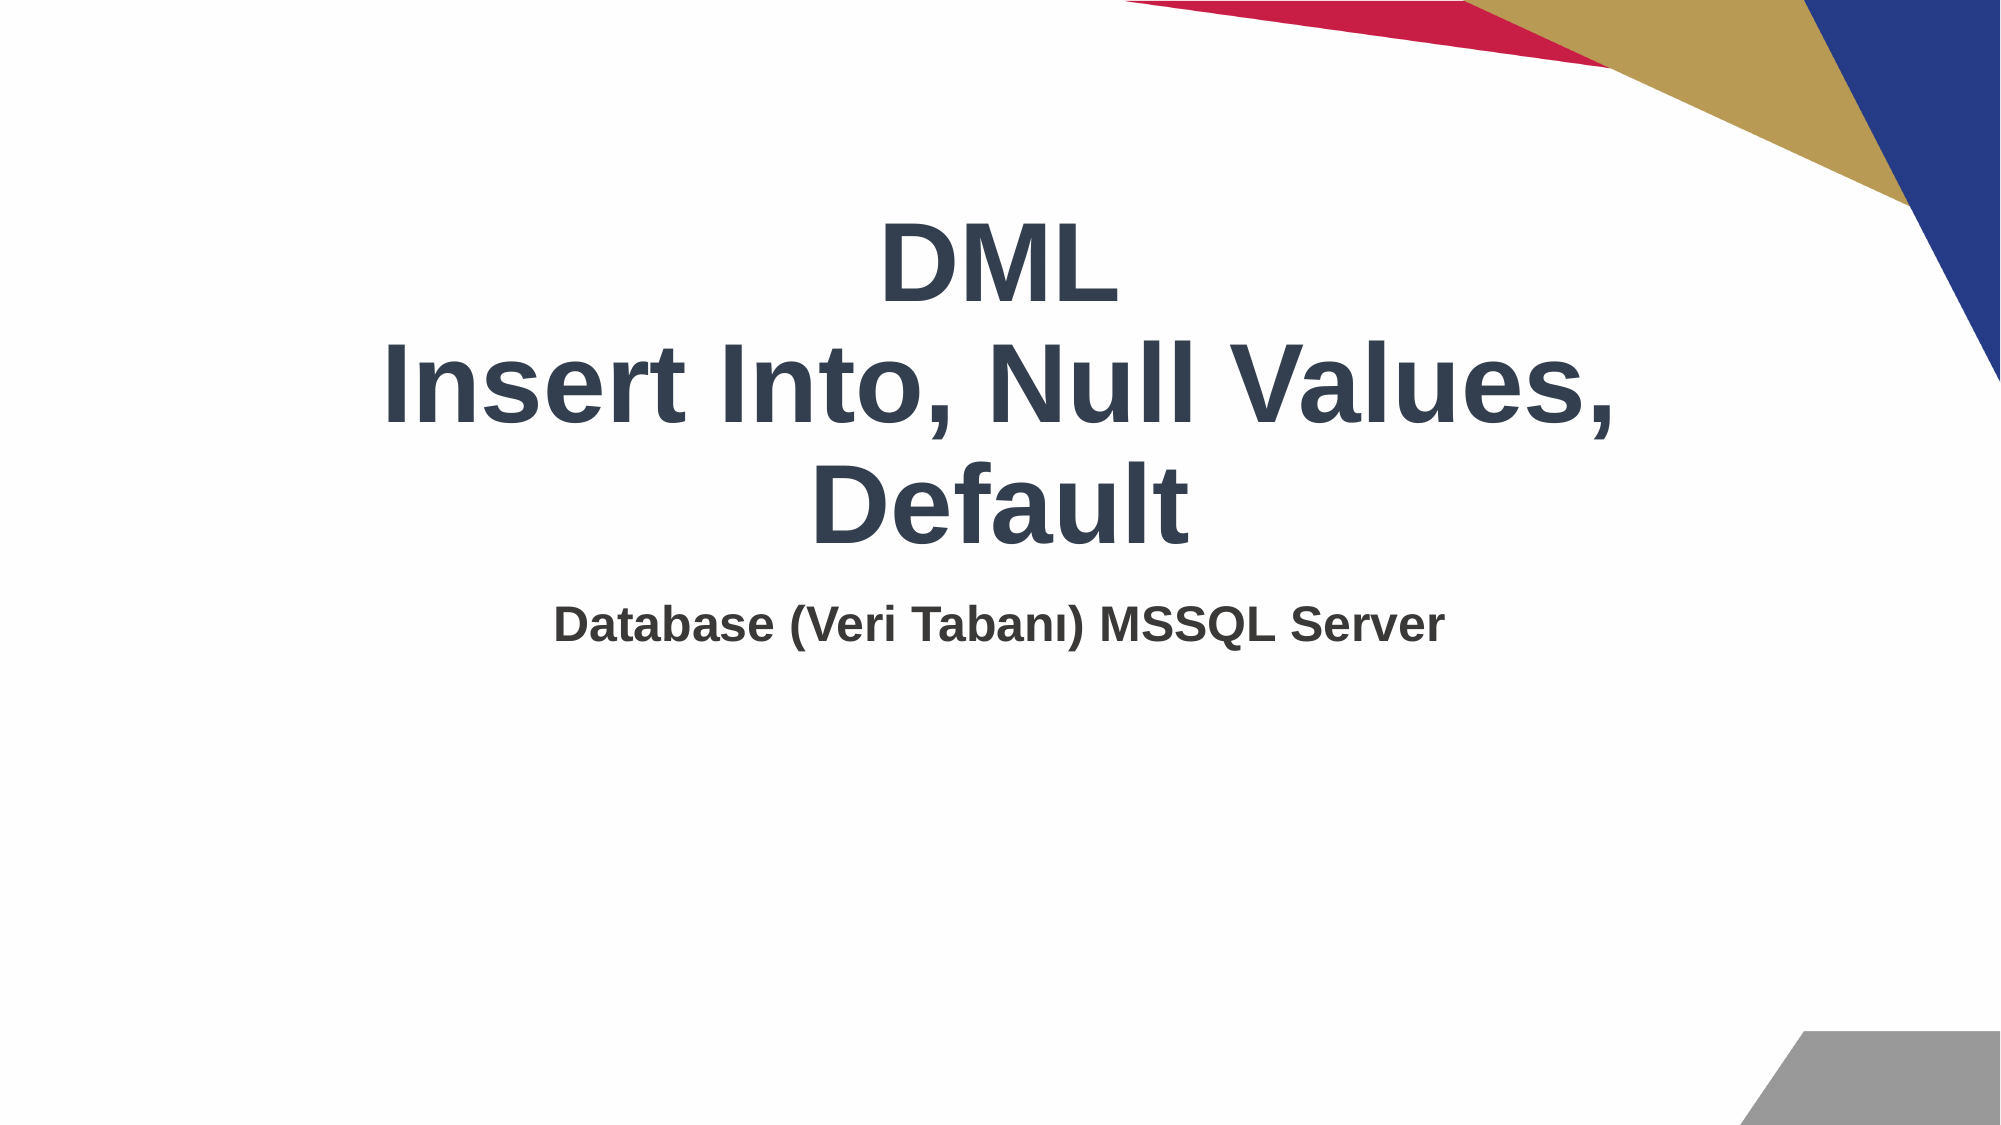

# DML Insert Into, Null Values, Default
Database (Veri Tabanı) MSSQL Server